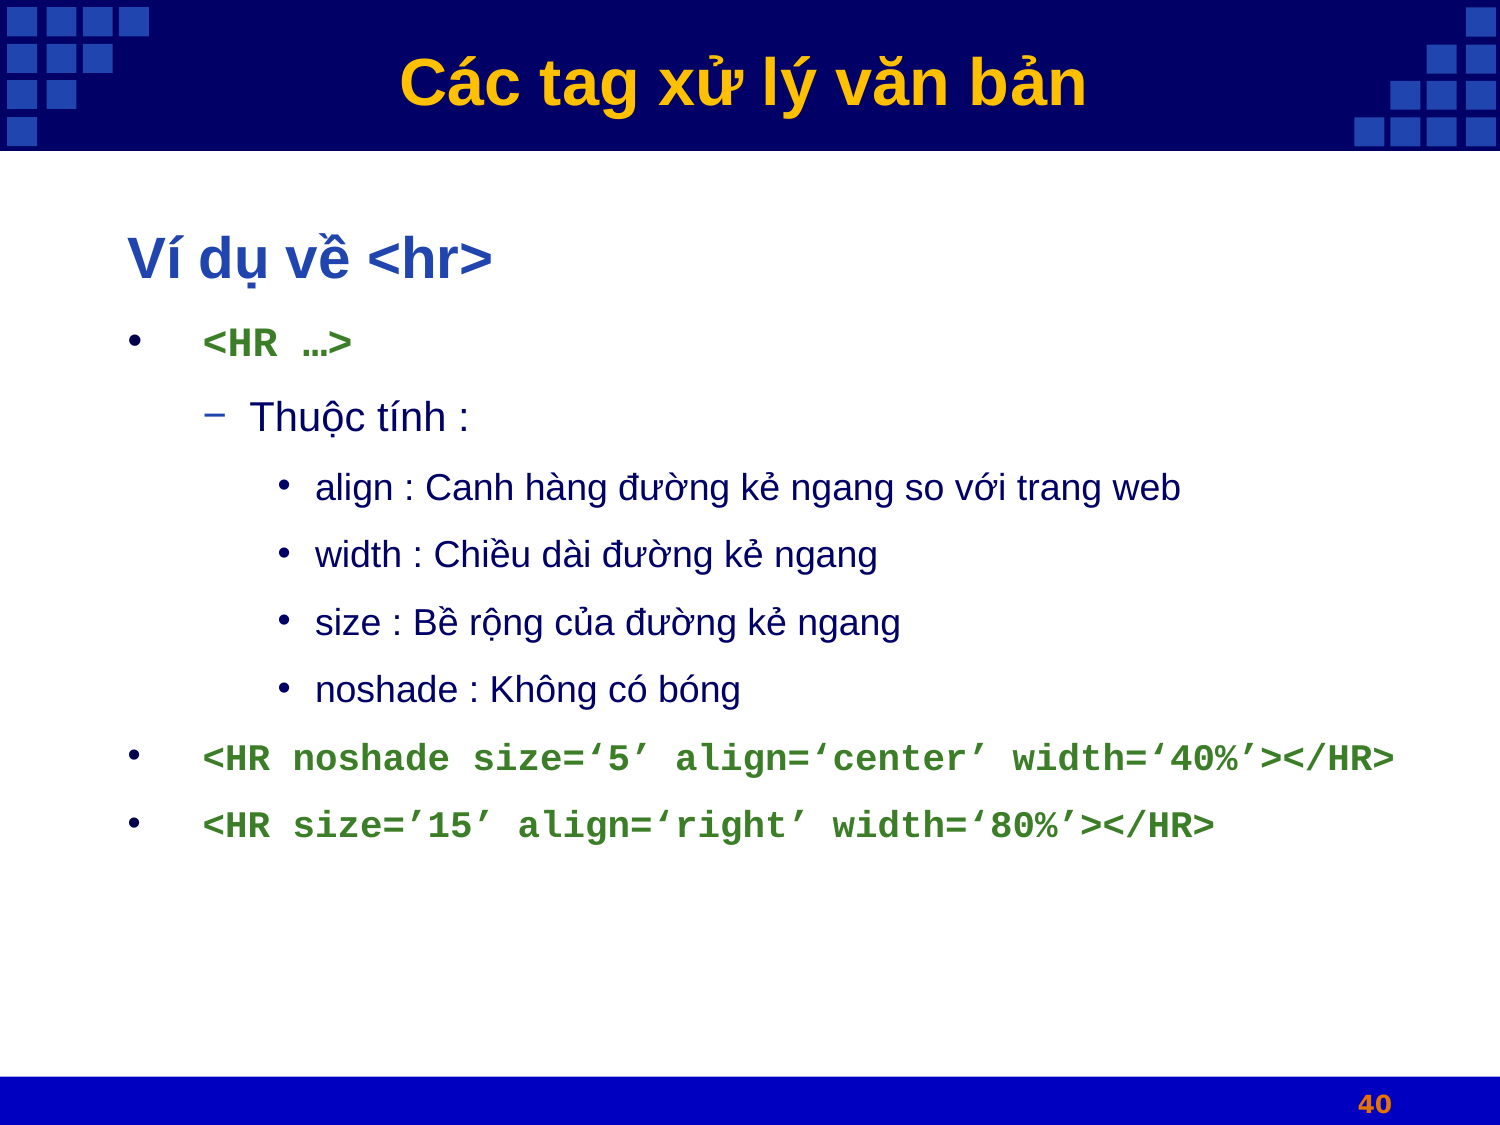

# Các tag xử lý văn bản
Ví dụ về <hr>
<HR …>
Thuộc tính :
align : Canh hàng đường kẻ ngang so với trang web
width : Chiều dài đường kẻ ngang
size : Bề rộng của đường kẻ ngang
noshade : Không có bóng
<HR noshade size=‘5’ align=‘center’ width=‘40%’></HR>
<HR size=’15’ align=‘right’ width=‘80%’></HR>

40